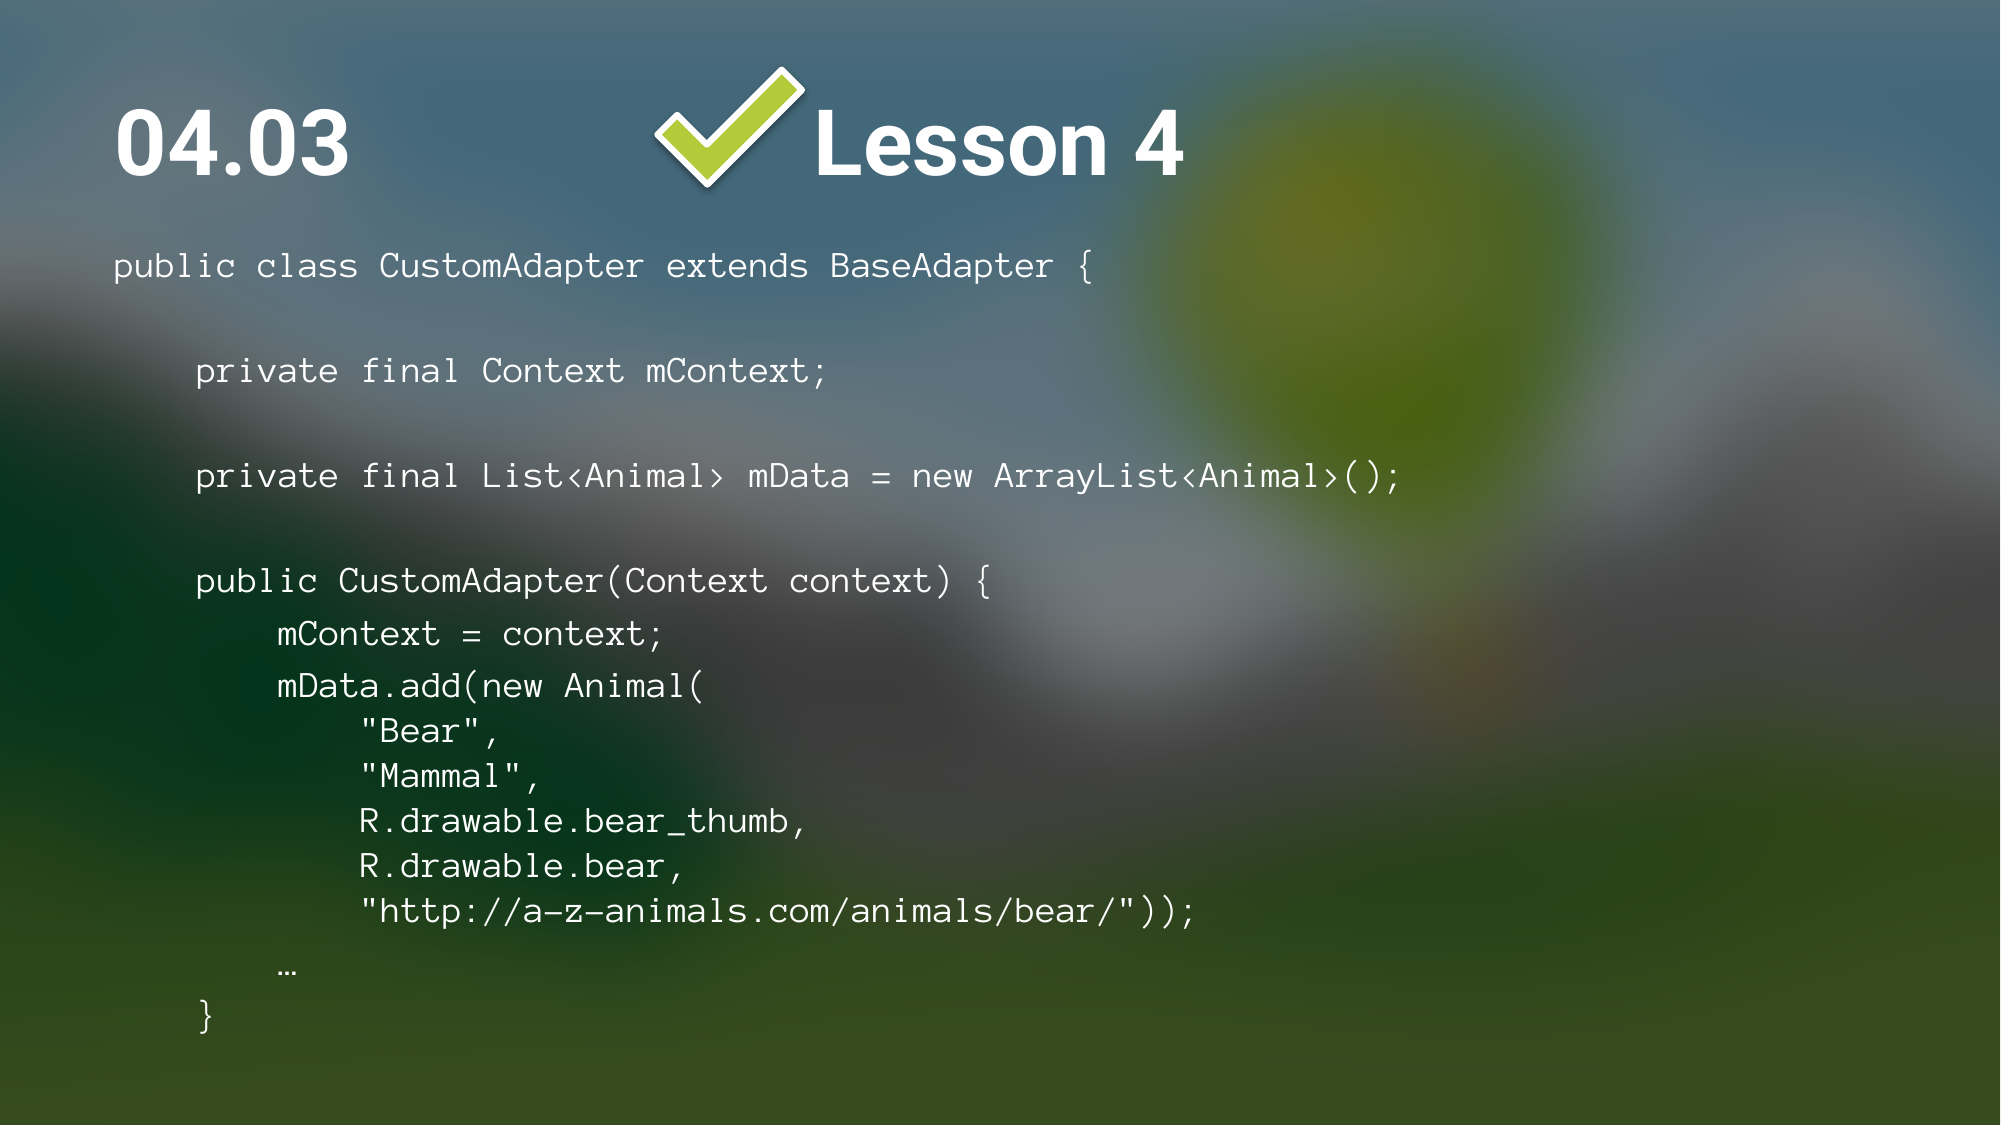

# Lesson 4
04.03

public class CustomAdapter extends BaseAdapter {

    private final Context mContext;

    private final List<Animal> mData = new ArrayList<Animal>();

    public CustomAdapter(Context context) {
        mContext = context;
        mData.add(new Animal(
            "Bear",
            "Mammal",
            R.drawable.bear_thumb,
            R.drawable.bear,
            "http://a-z-animals.com/animals/bear/"));
        …
    }